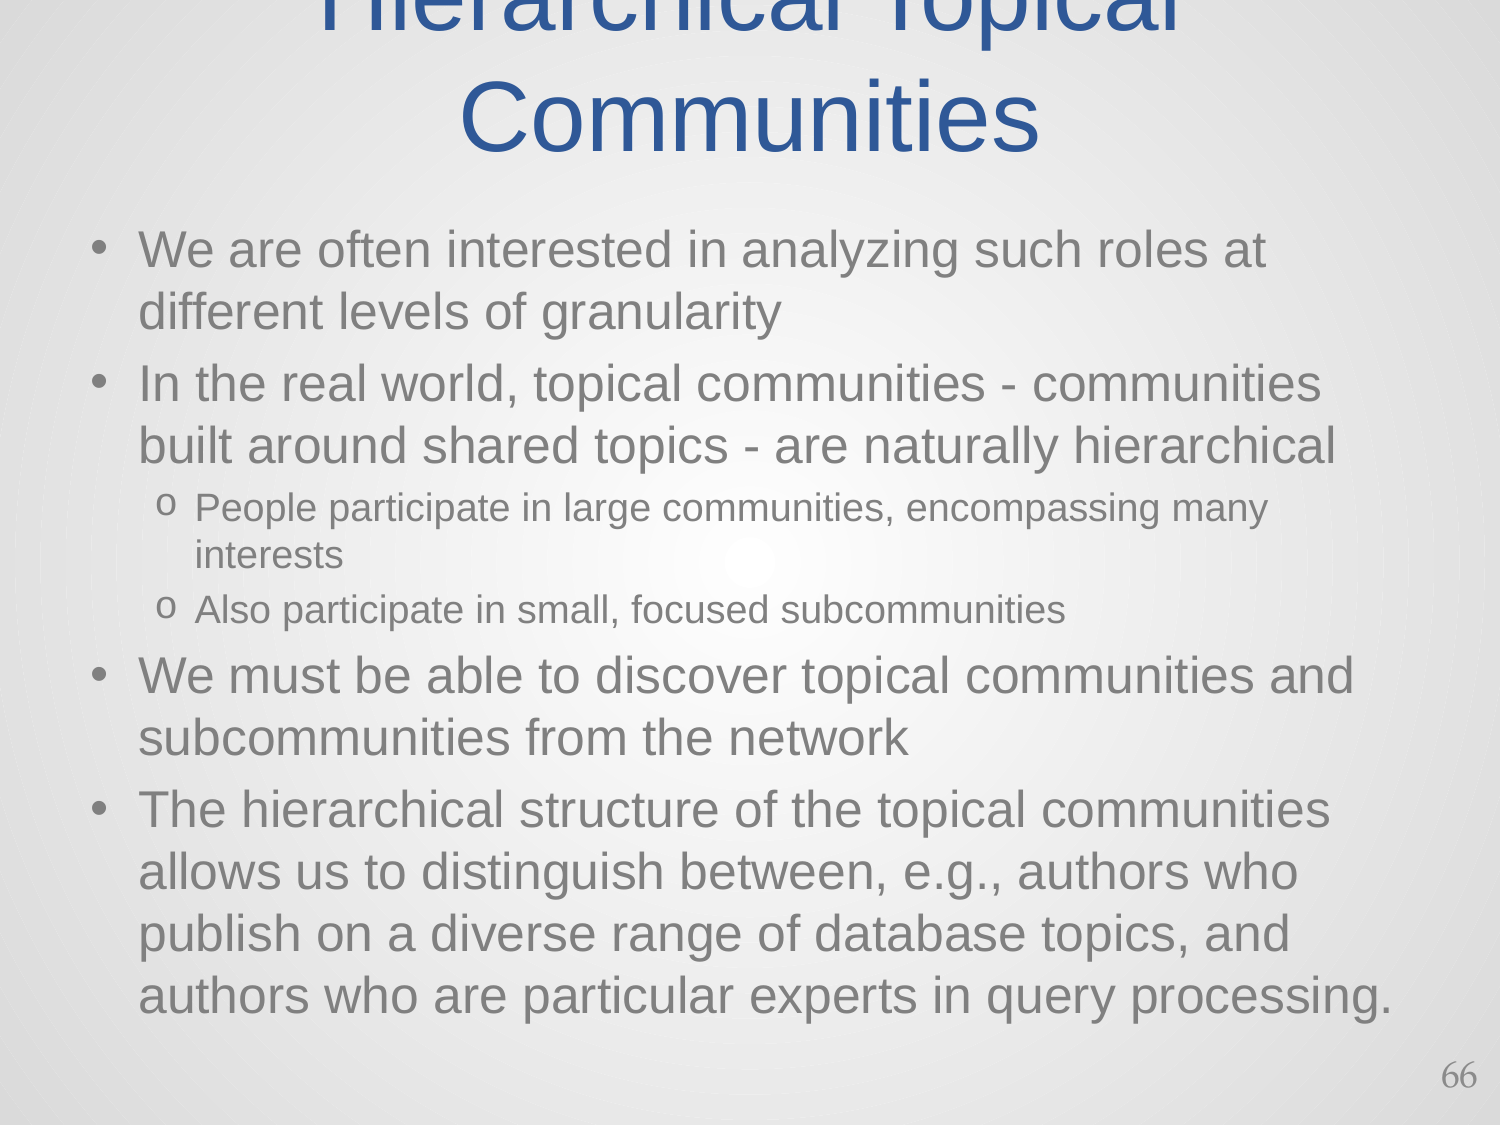

# Hierarchical Topical Communities
We are often interested in analyzing such roles at different levels of granularity
In the real world, topical communities - communities built around shared topics - are naturally hierarchical
People participate in large communities, encompassing many interests
Also participate in small, focused subcommunities
We must be able to discover topical communities and subcommunities from the network
The hierarchical structure of the topical communities allows us to distinguish between, e.g., authors who publish on a diverse range of database topics, and authors who are particular experts in query processing.
66